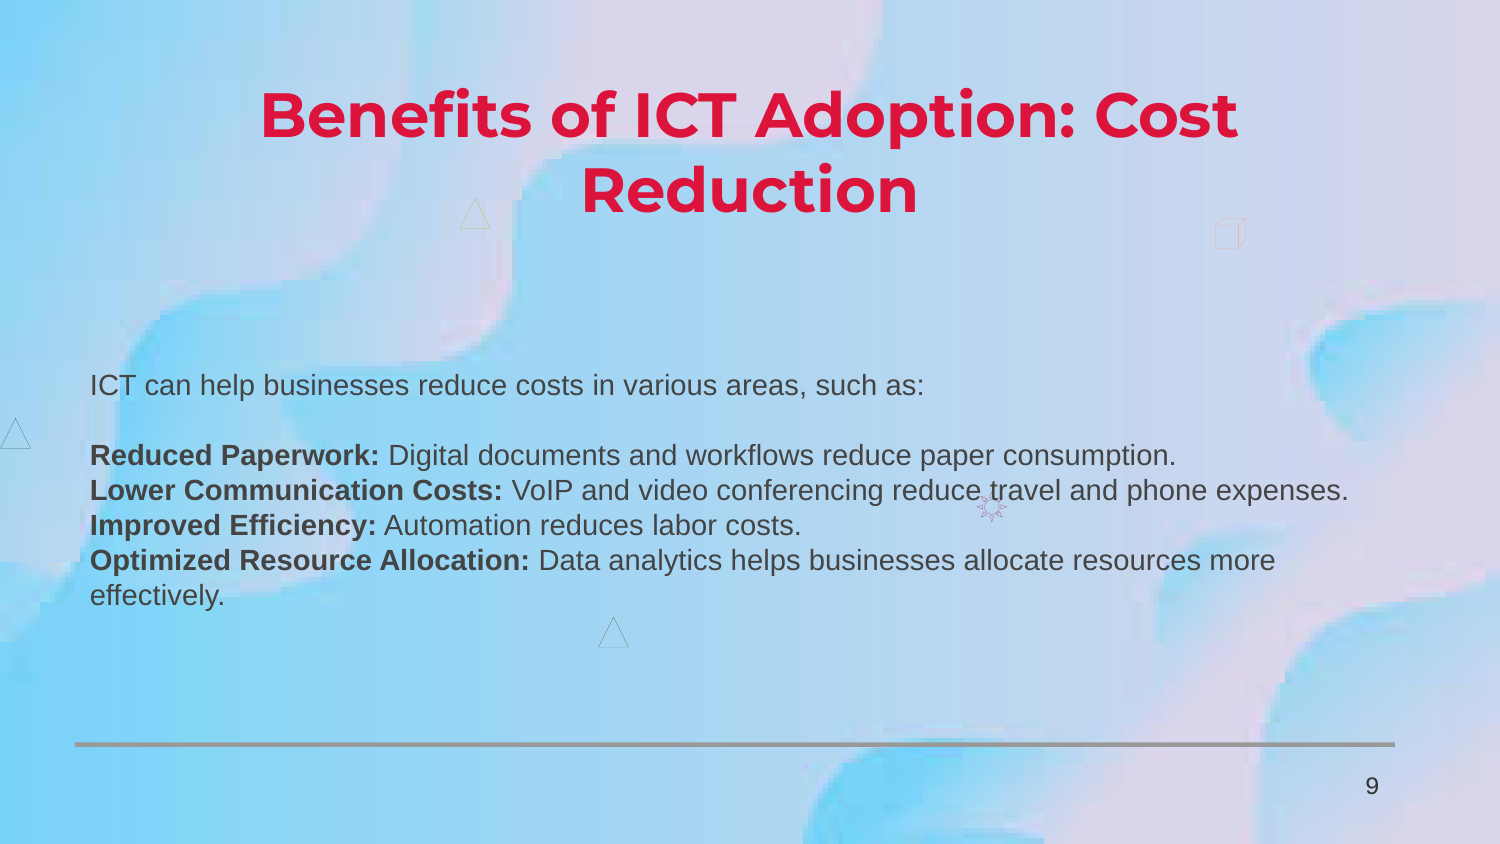

Benefits of ICT Adoption: Cost Reduction

ICT can help businesses reduce costs in various areas, such as:

Reduced Paperwork: Digital documents and workflows reduce paper consumption.
Lower Communication Costs: VoIP and video conferencing reduce travel and phone expenses.
Improved Efficiency: Automation reduces labor costs.
Optimized Resource Allocation: Data analytics helps businesses allocate resources more effectively.

9